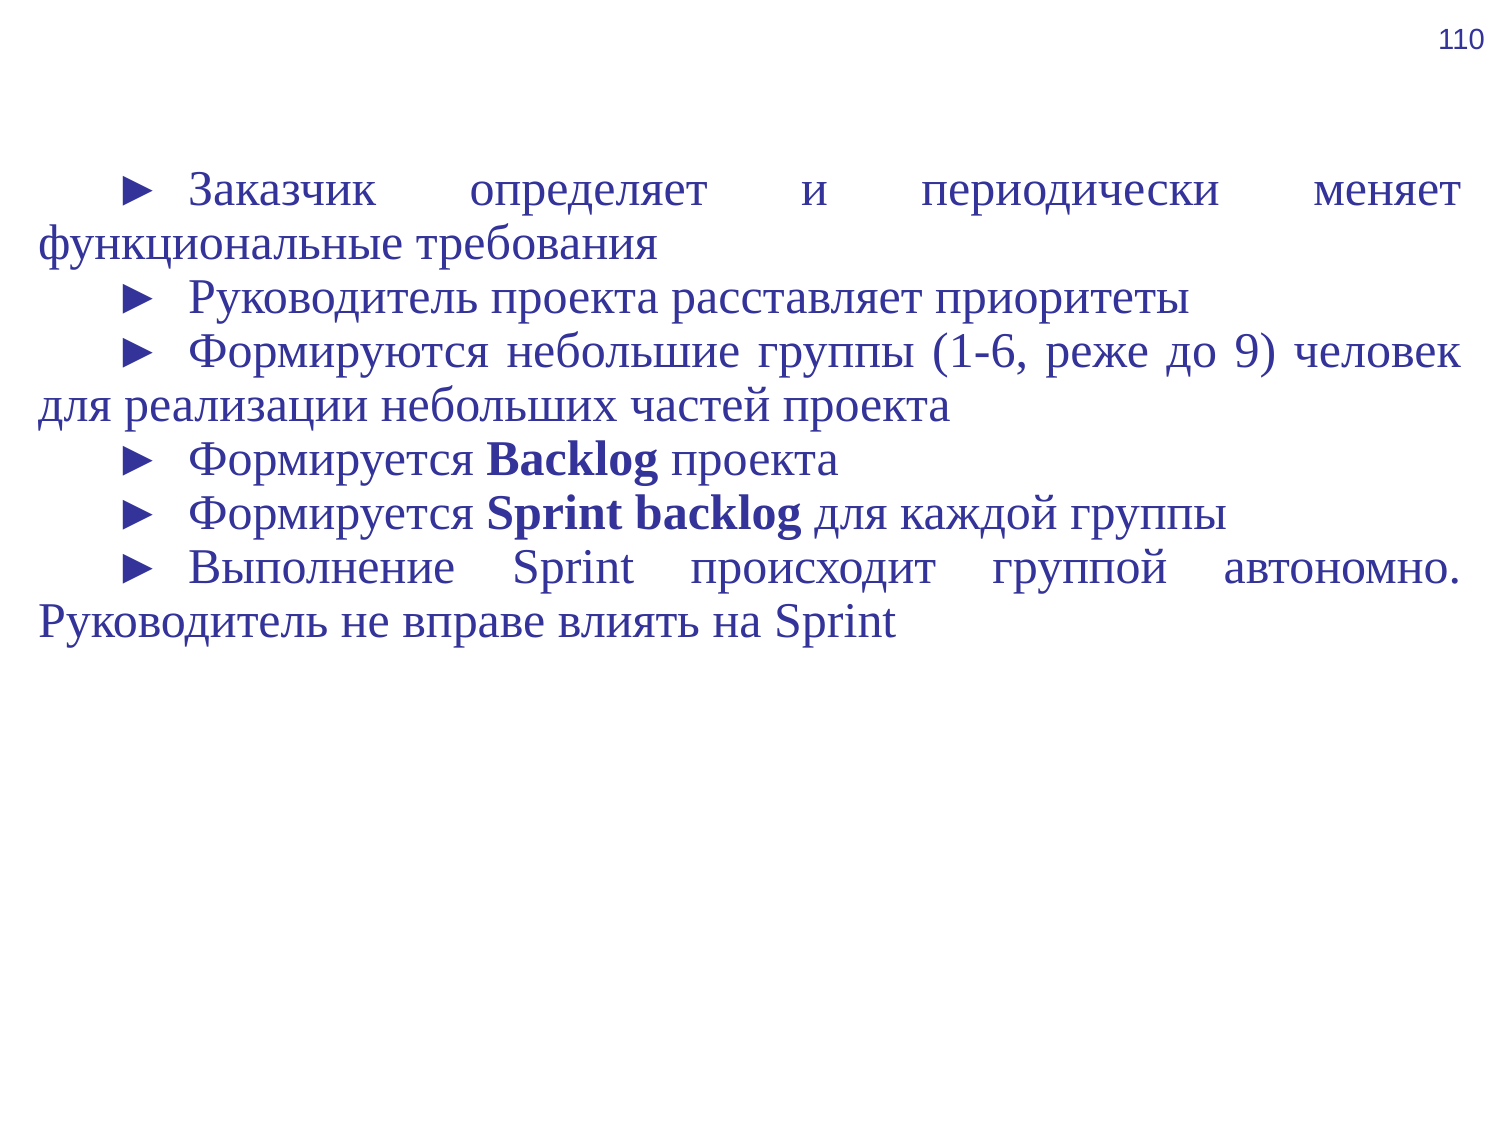

110
►	Заказчик определяет и периодически меняет функциональные требования
►	Руководитель проекта расставляет приоритеты
►	Формируются небольшие группы (1-6, реже до 9) человек для реализации небольших частей проекта
►	Формируется Backlog проекта
►	Формируется Sprint backlog для каждой группы
►	Выполнение Sprint происходит группой автономно. Руководитель не вправе влиять на Sprint